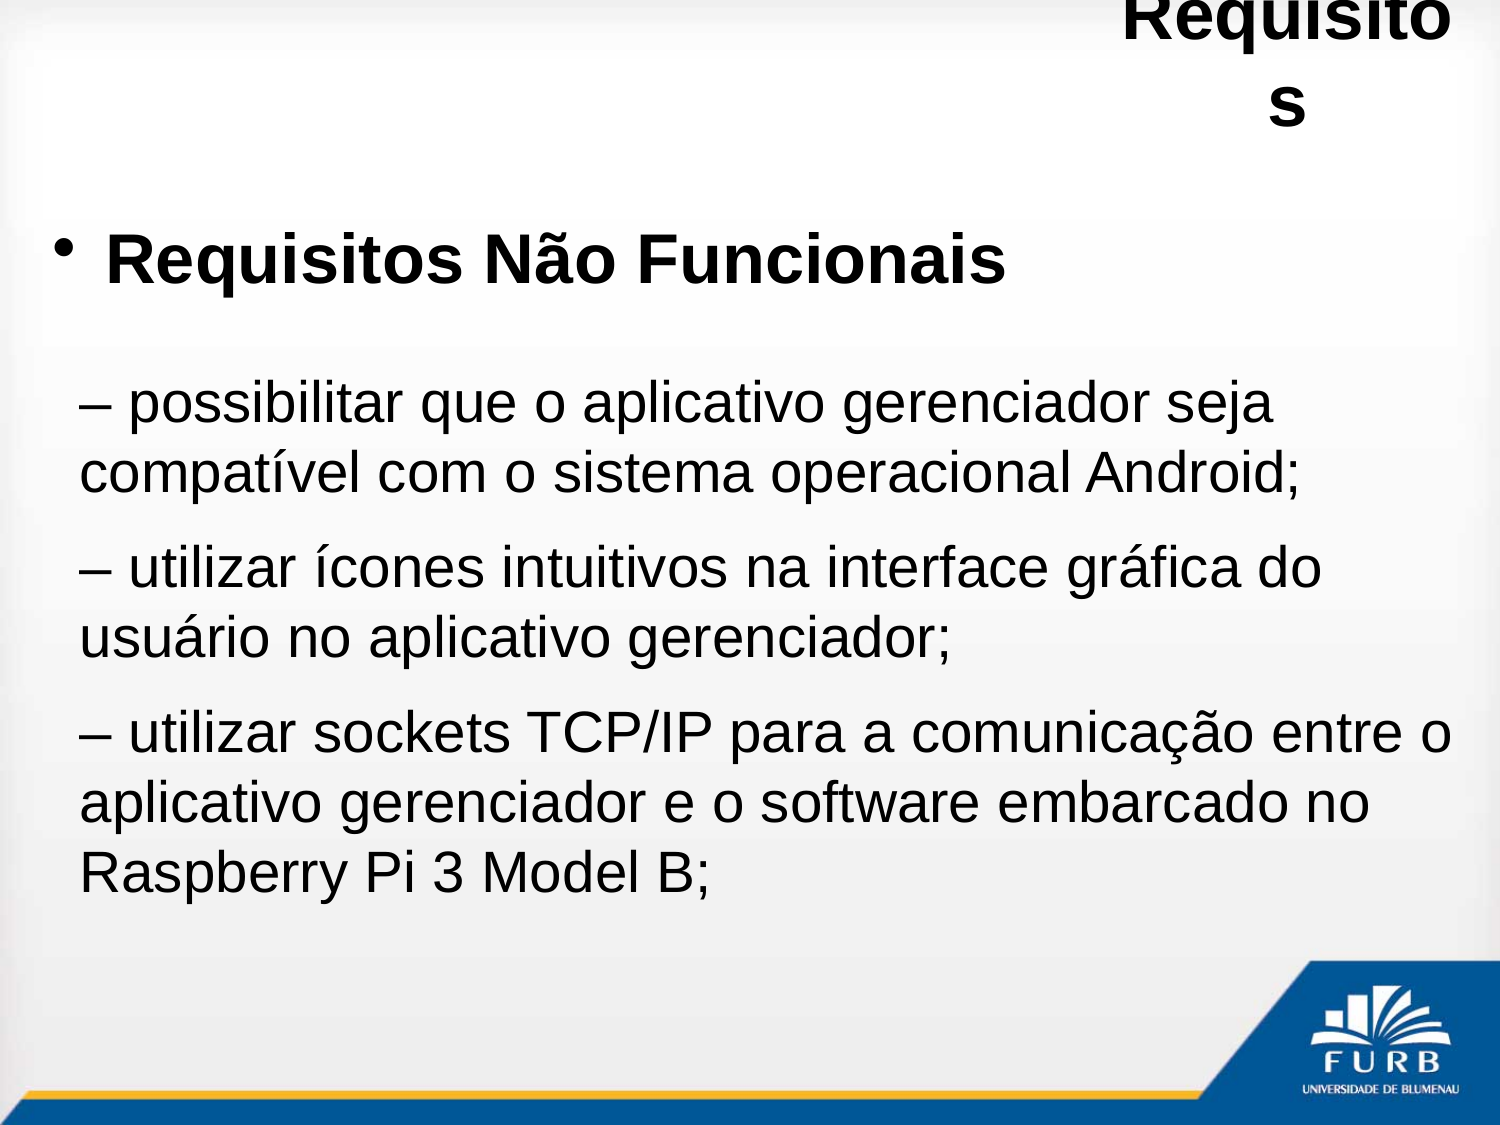

# Requisitos
Requisitos Não Funcionais
– possibilitar que o aplicativo gerenciador seja compatível com o sistema operacional Android;
– utilizar ícones intuitivos na interface gráfica do usuário no aplicativo gerenciador;
– utilizar sockets TCP/IP para a comunicação entre o aplicativo gerenciador e o software embarcado no Raspberry Pi 3 Model B;